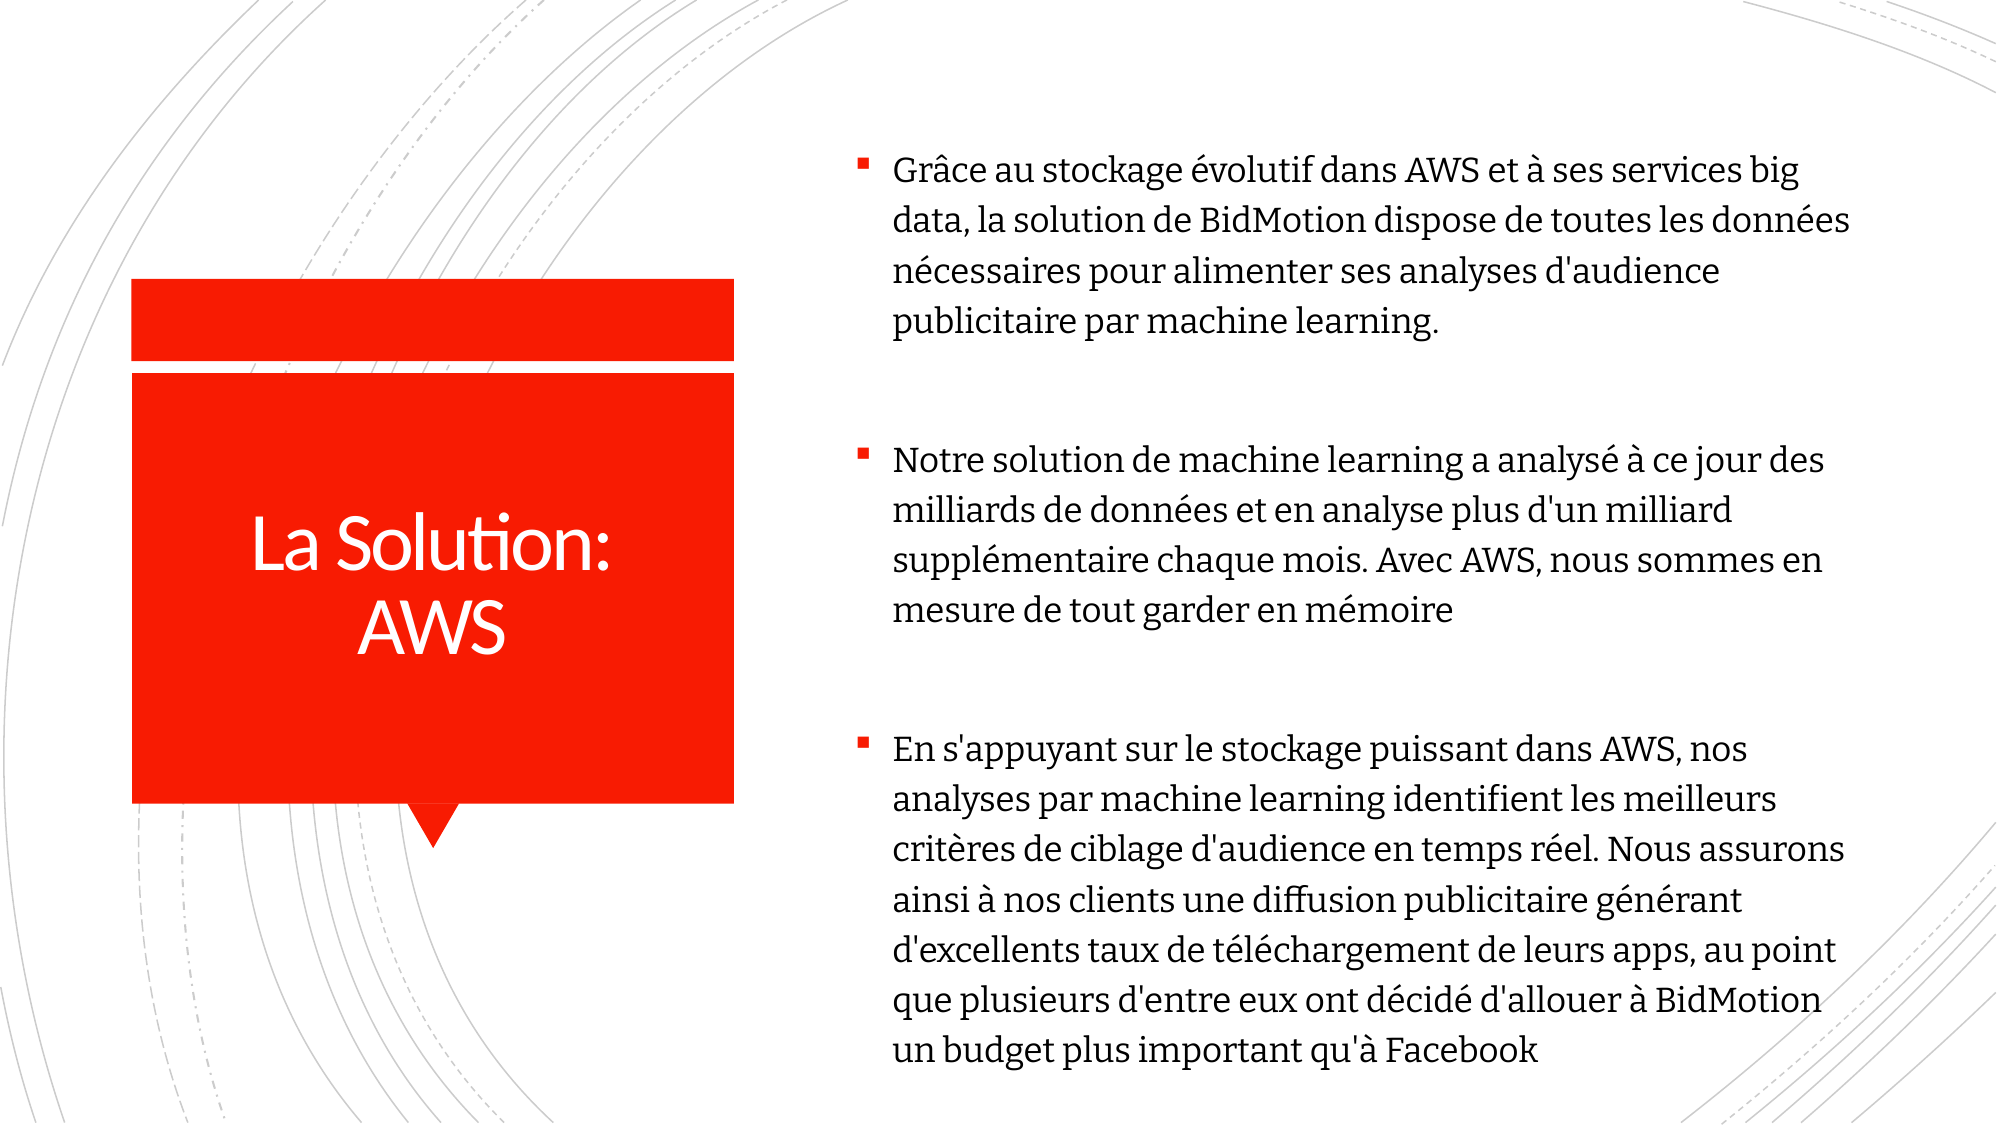

Grâce au stockage évolutif dans AWS et à ses services big data, la solution de BidMotion dispose de toutes les données nécessaires pour alimenter ses analyses d'audience publicitaire par machine learning.

Notre solution de machine learning a analysé à ce jour des milliards de données et en analyse plus d'un milliard supplémentaire chaque mois. Avec AWS, nous sommes en mesure de tout garder en mémoire

En s'appuyant sur le stockage puissant dans AWS, nos analyses par machine learning identifient les meilleurs critères de ciblage d'audience en temps réel. Nous assurons ainsi à nos clients une diffusion publicitaire générant d'excellents taux de téléchargement de leurs apps, au point que plusieurs d'entre eux ont décidé d'allouer à BidMotion un budget plus important qu'à Facebook
# La Solution: AWS